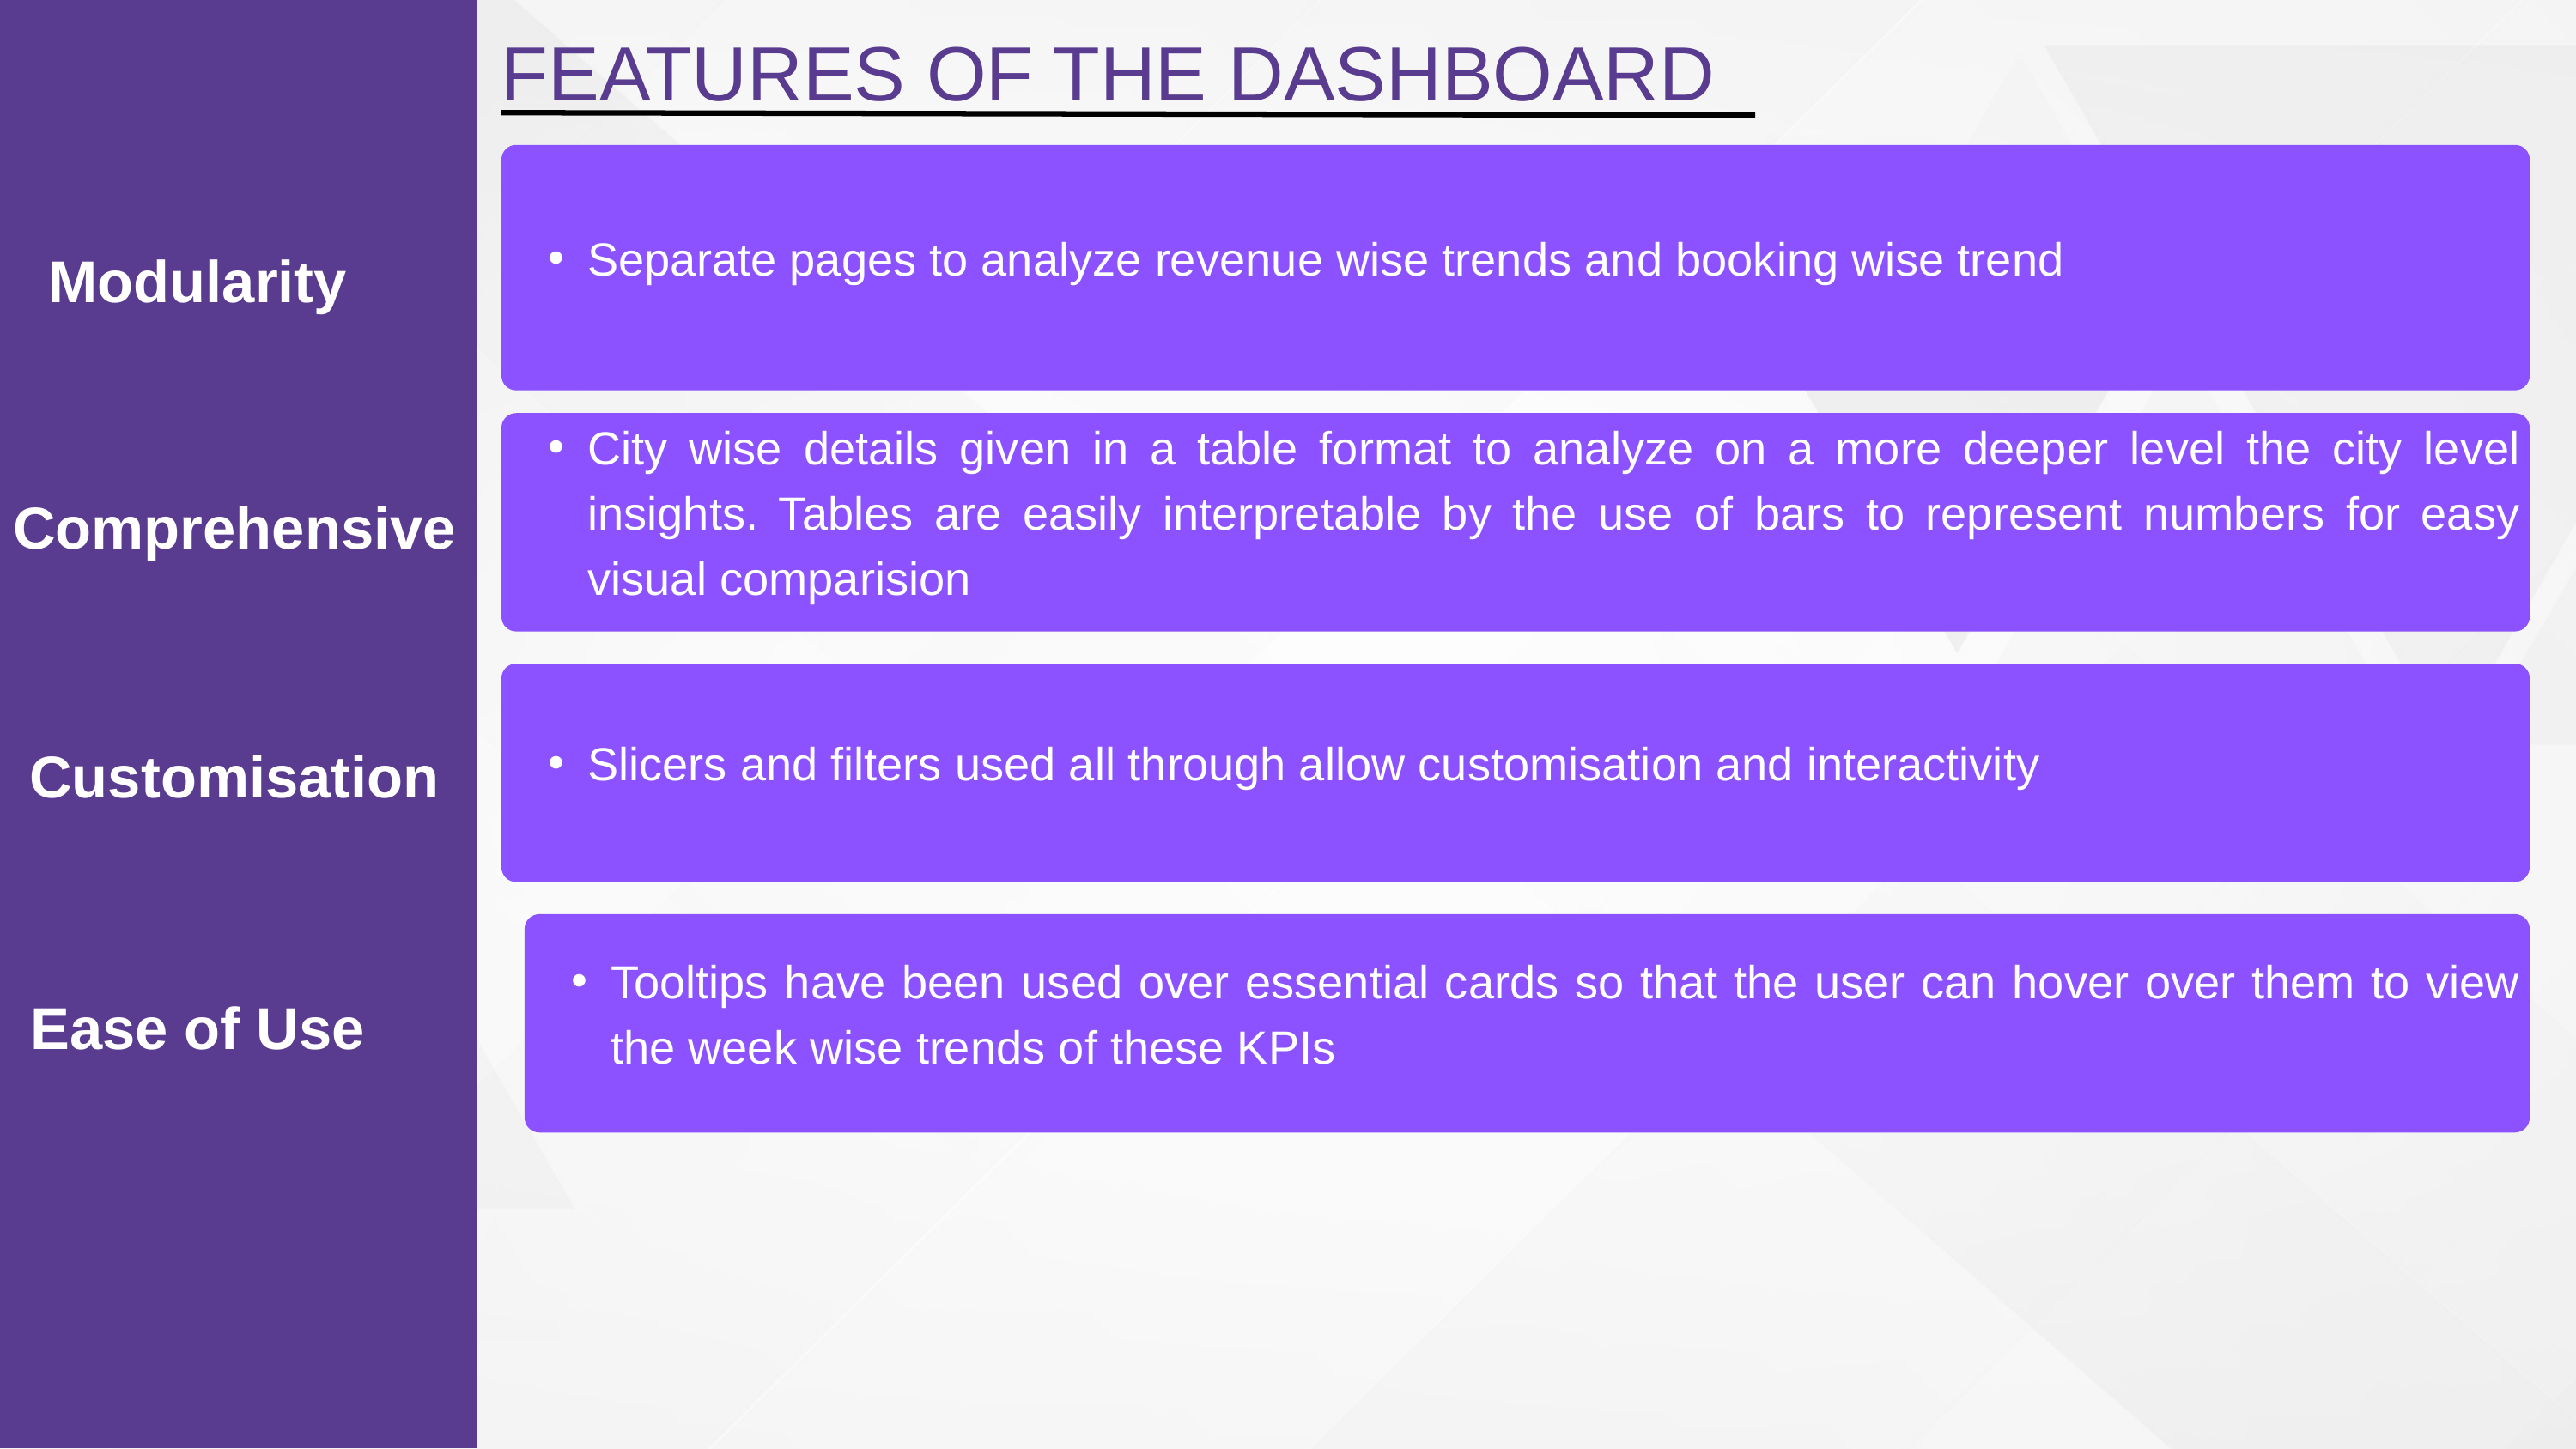

FEATURES OF THE DASHBOARD

Separate pages to analyze revenue wise trends and booking wise trend
Modularity

City wise details given in a table format to analyze on a more deeper level the city level insights. Tables are easily interpretable by the use of bars to represent numbers for easy visual comparision
Comprehensive

Slicers and filters used all through allow customisation and interactivity
Customisation

Tooltips have been used over essential cards so that the user can hover over them to view the week wise trends of these KPIs
Ease of Use